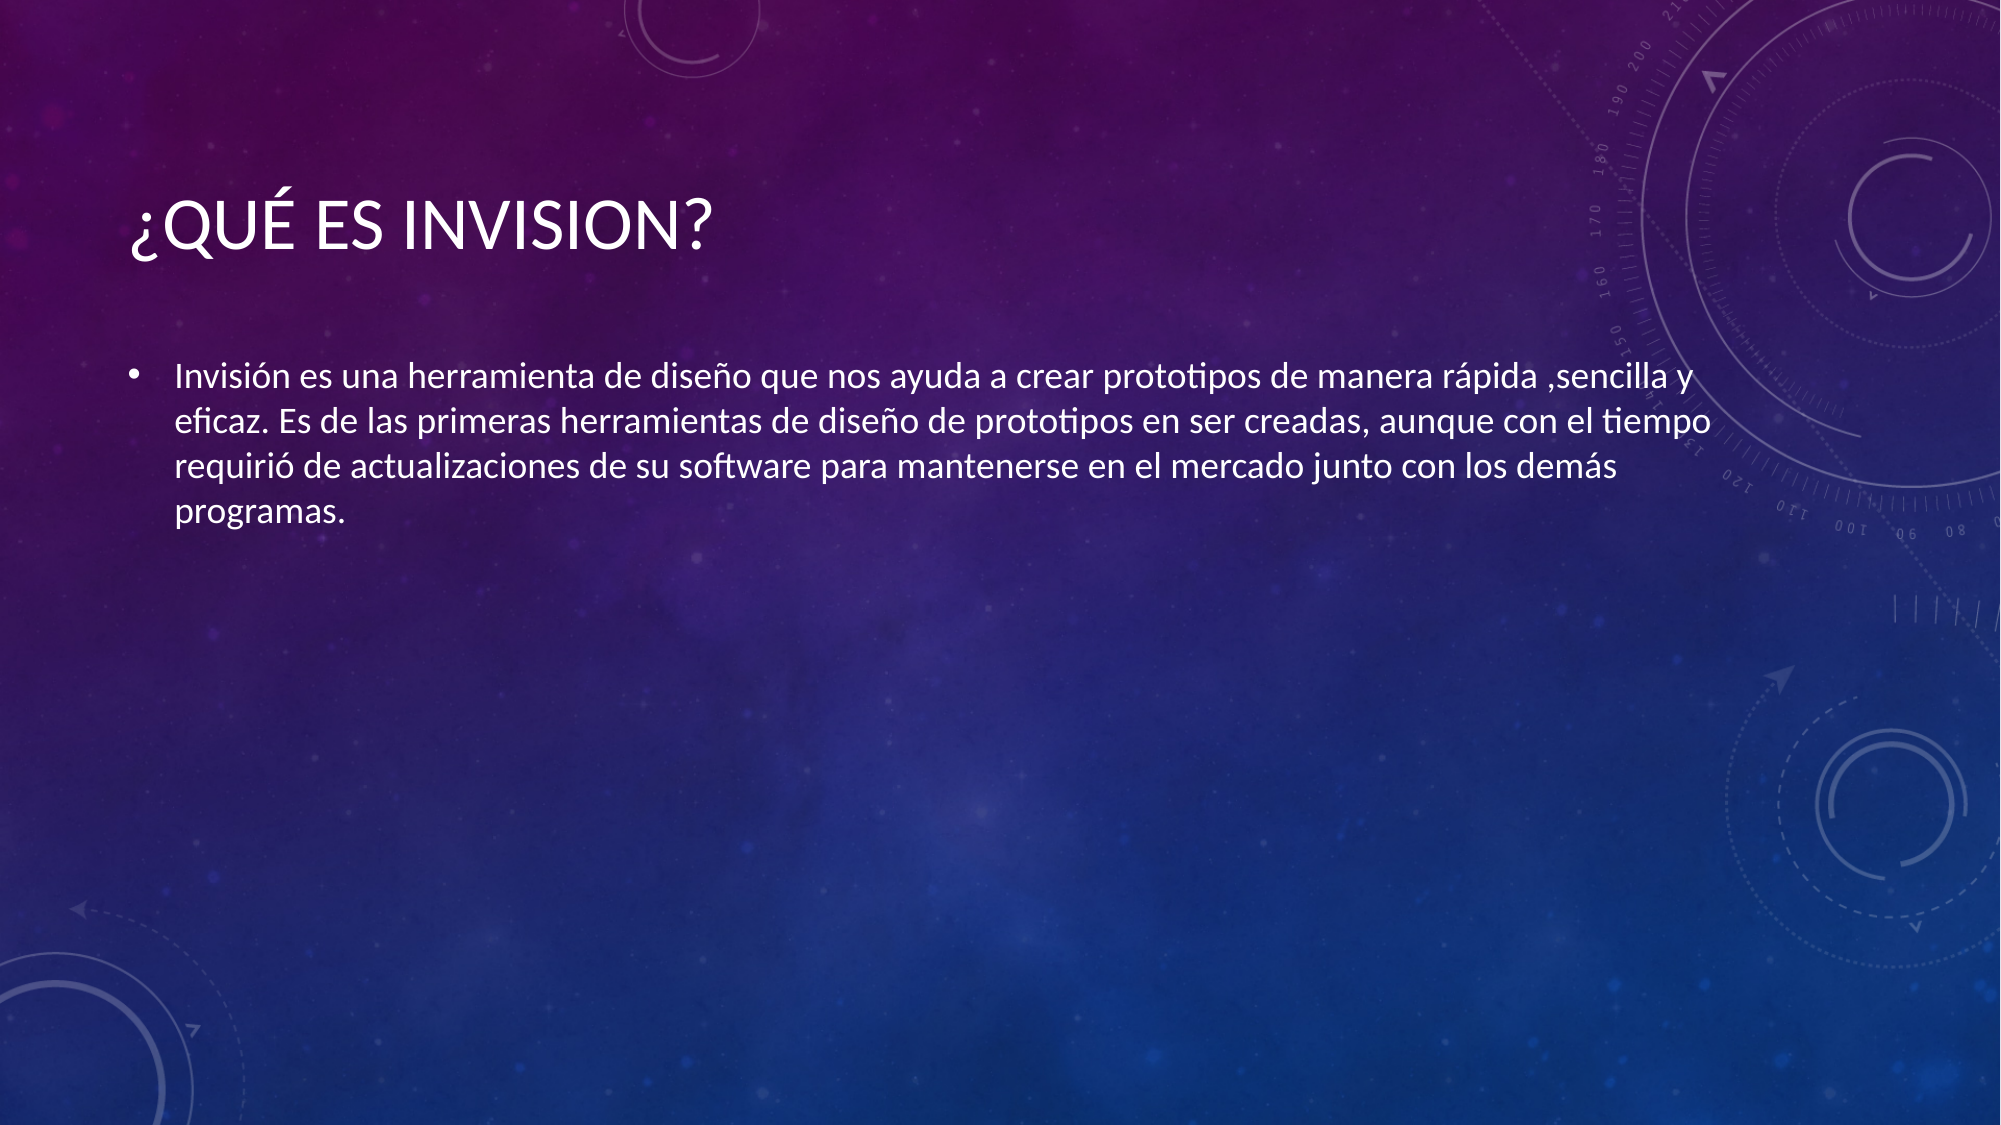

# ¿Qué es invision?
Invisión es una herramienta de diseño que nos ayuda a crear prototipos de manera rápida ,sencilla y eficaz. Es de las primeras herramientas de diseño de prototipos en ser creadas, aunque con el tiempo requirió de actualizaciones de su software para mantenerse en el mercado junto con los demás programas.